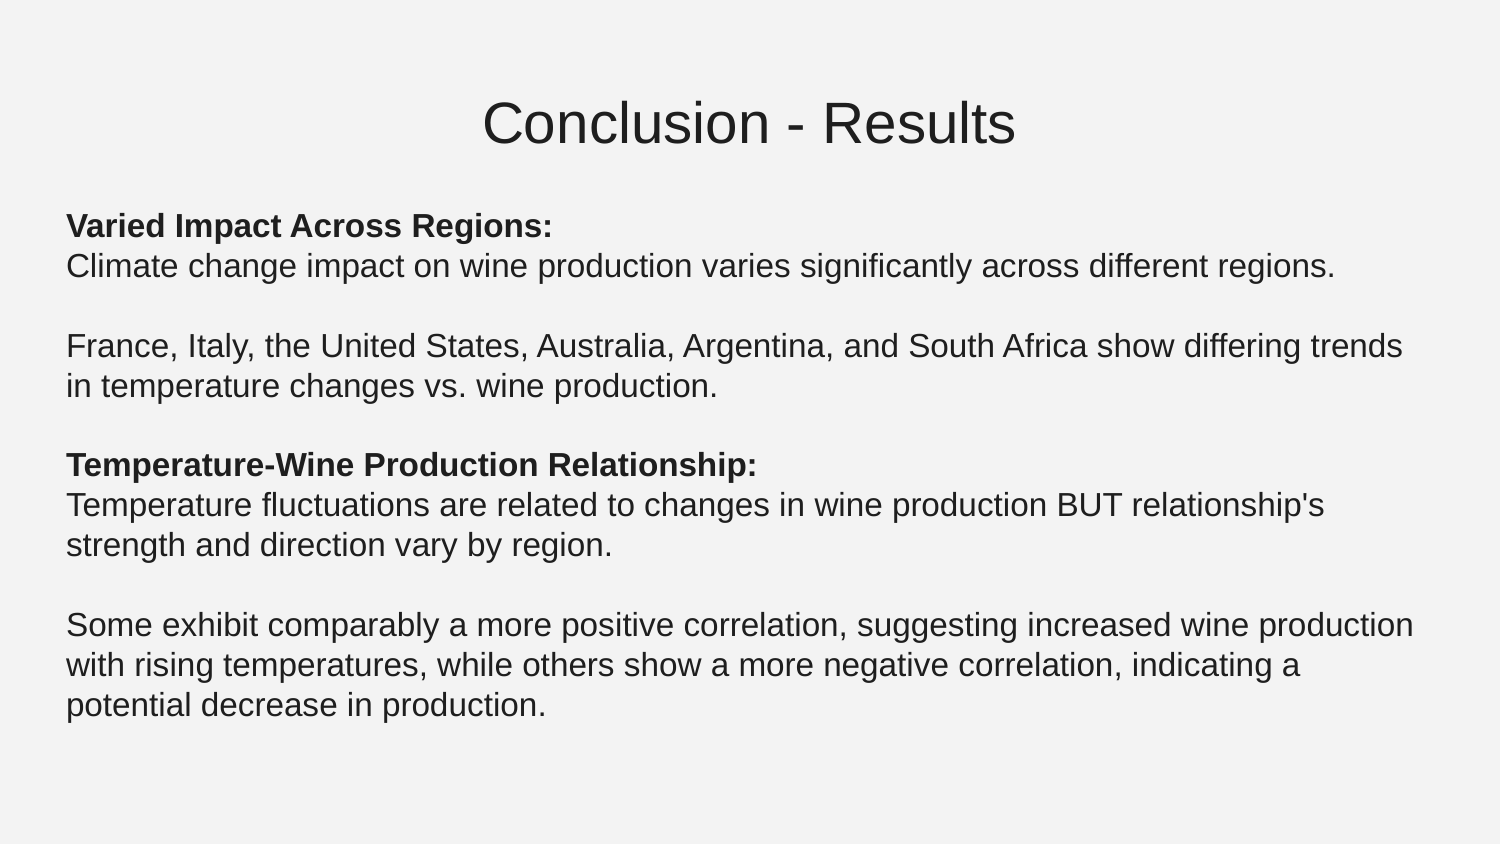

# Conclusion - Results
Varied Impact Across Regions:
Climate change impact on wine production varies significantly across different regions.

France, Italy, the United States, Australia, Argentina, and South Africa show differing trends in temperature changes vs. wine production.

Temperature-Wine Production Relationship:
Temperature fluctuations are related to changes in wine production BUT relationship's strength and direction vary by region.

Some exhibit comparably a more positive correlation, suggesting increased wine production with rising temperatures, while others show a more negative correlation, indicating a potential decrease in production.